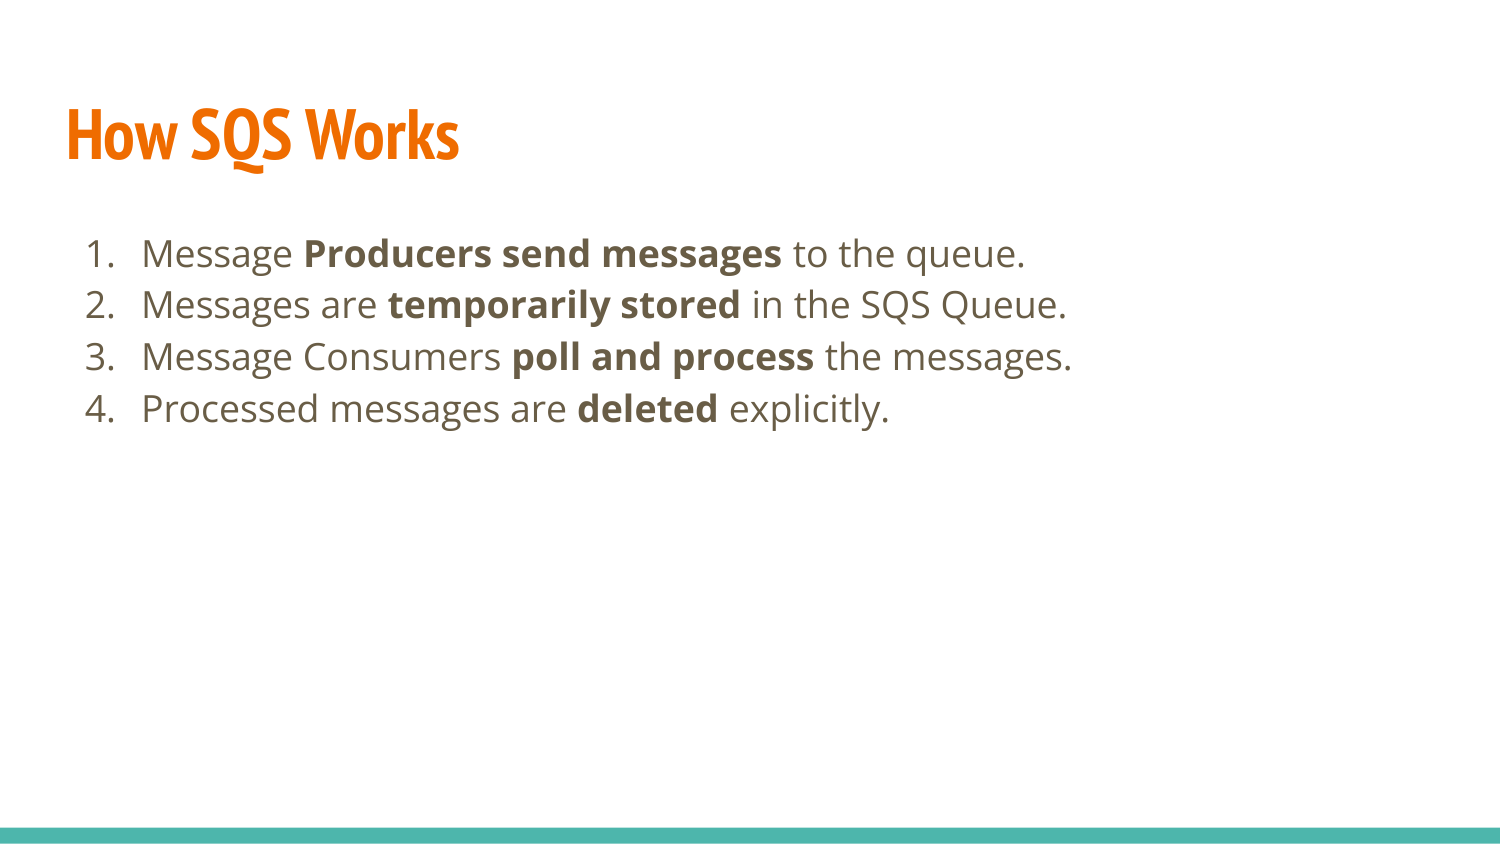

# How SQS Works
Message Producers send messages to the queue.
Messages are temporarily stored in the SQS Queue.
Message Consumers poll and process the messages.
Processed messages are deleted explicitly.